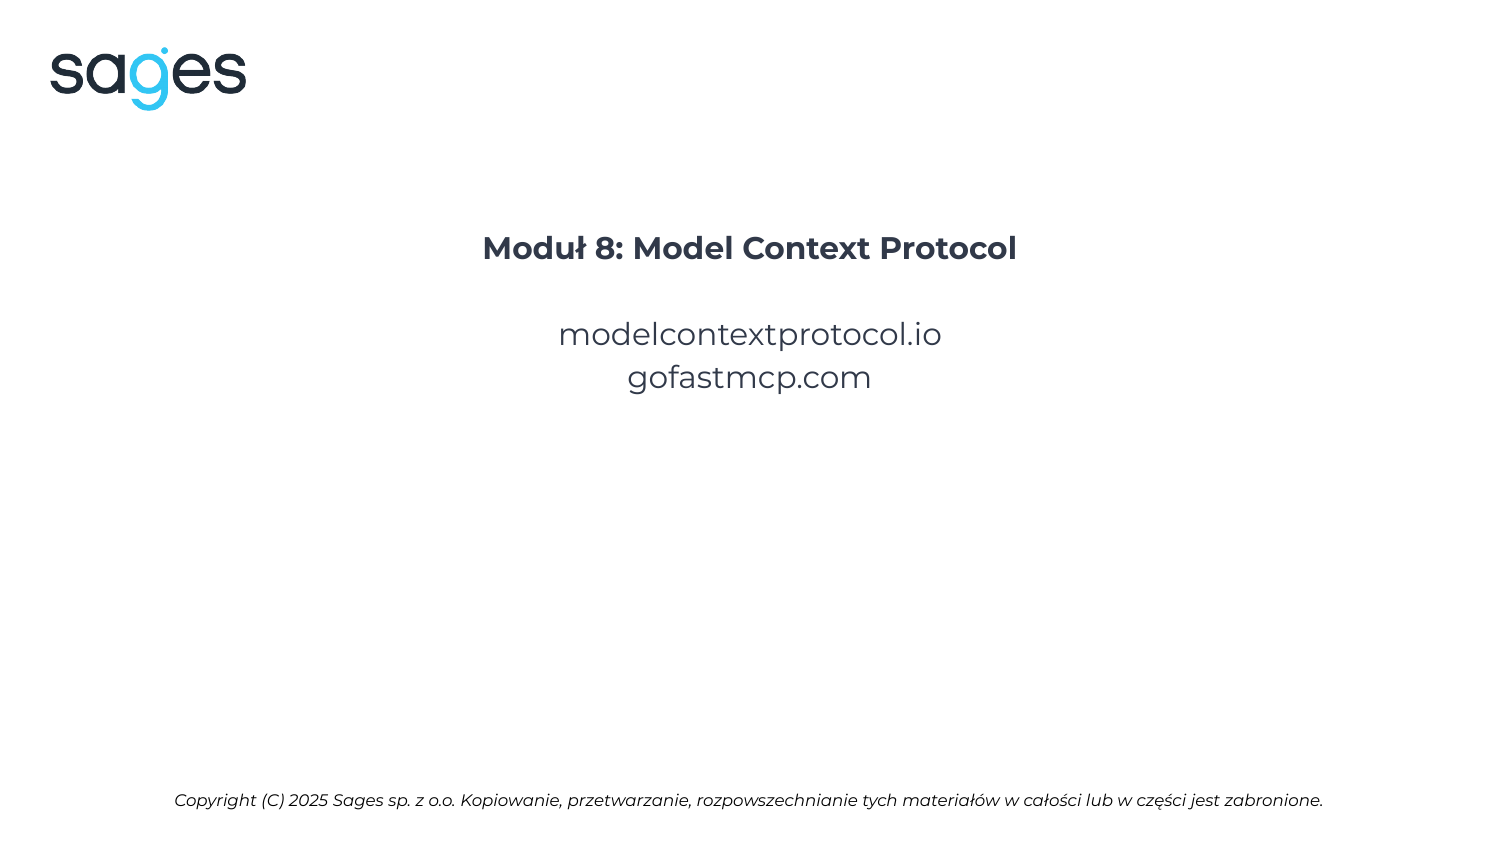

Moduł 8: Model Context Protocol
modelcontextprotocol.io
gofastmcp.com